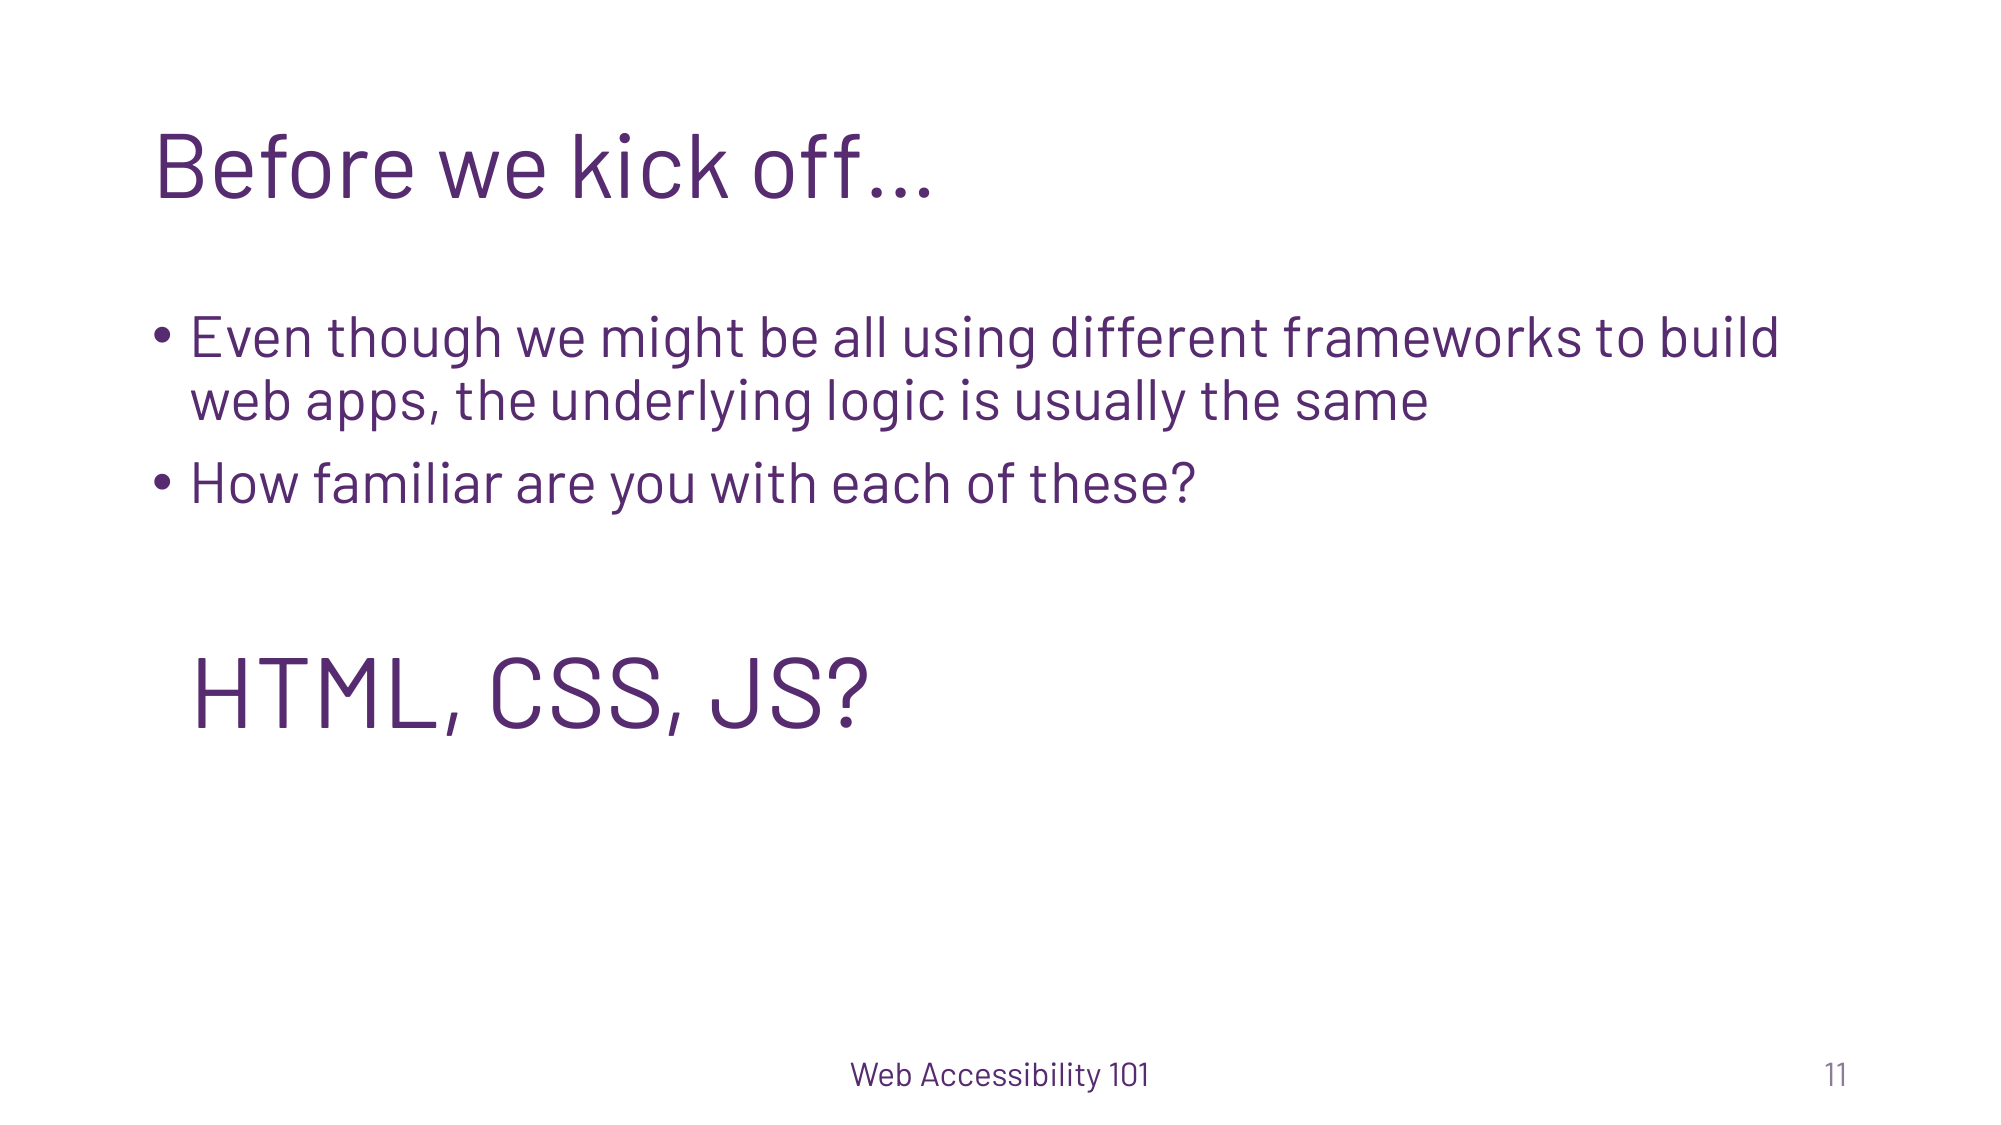

# Before we kick off…
Even though we might be all using different frameworks to build web apps, the underlying logic is usually the same
How familiar are you with each of these?
HTML, CSS, JS?
Web Accessibility 101
11